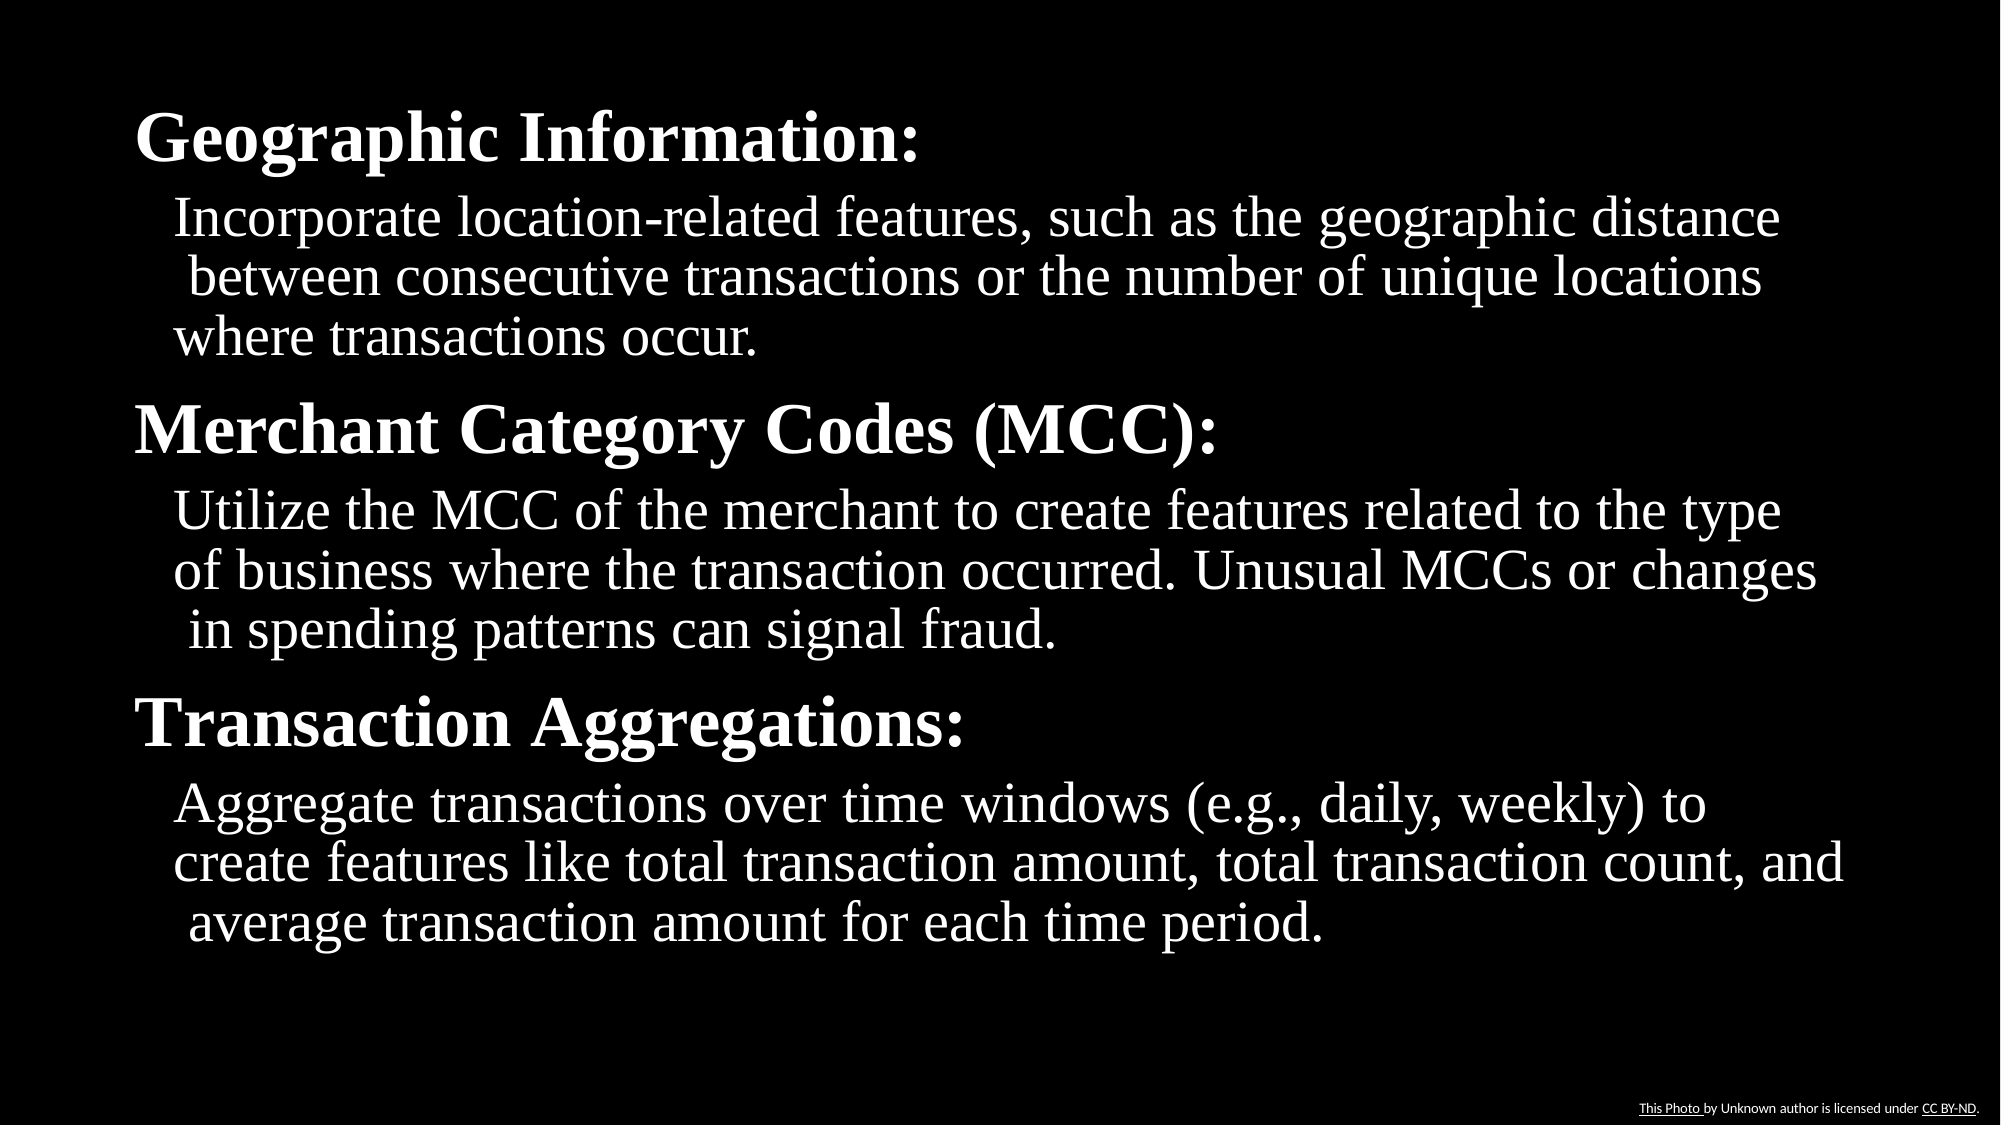

# Geographic Information:
Incorporate location-related features, such as the geographic distance  between consecutive transactions or the number of unique locations  where transactions occur.
Merchant Category Codes (MCC):
Utilize the MCC of the merchant to create features related to the type  of business where the transaction occurred. Unusual MCCs or changes  in spending patterns can signal fraud.
Transaction Aggregations:
Aggregate transactions over time windows (e.g., daily, weekly) to  create features like total transaction amount, total transaction count, and  average transaction amount for each time period.
This Photo by Unknown author is licensed under CC BY-ND.